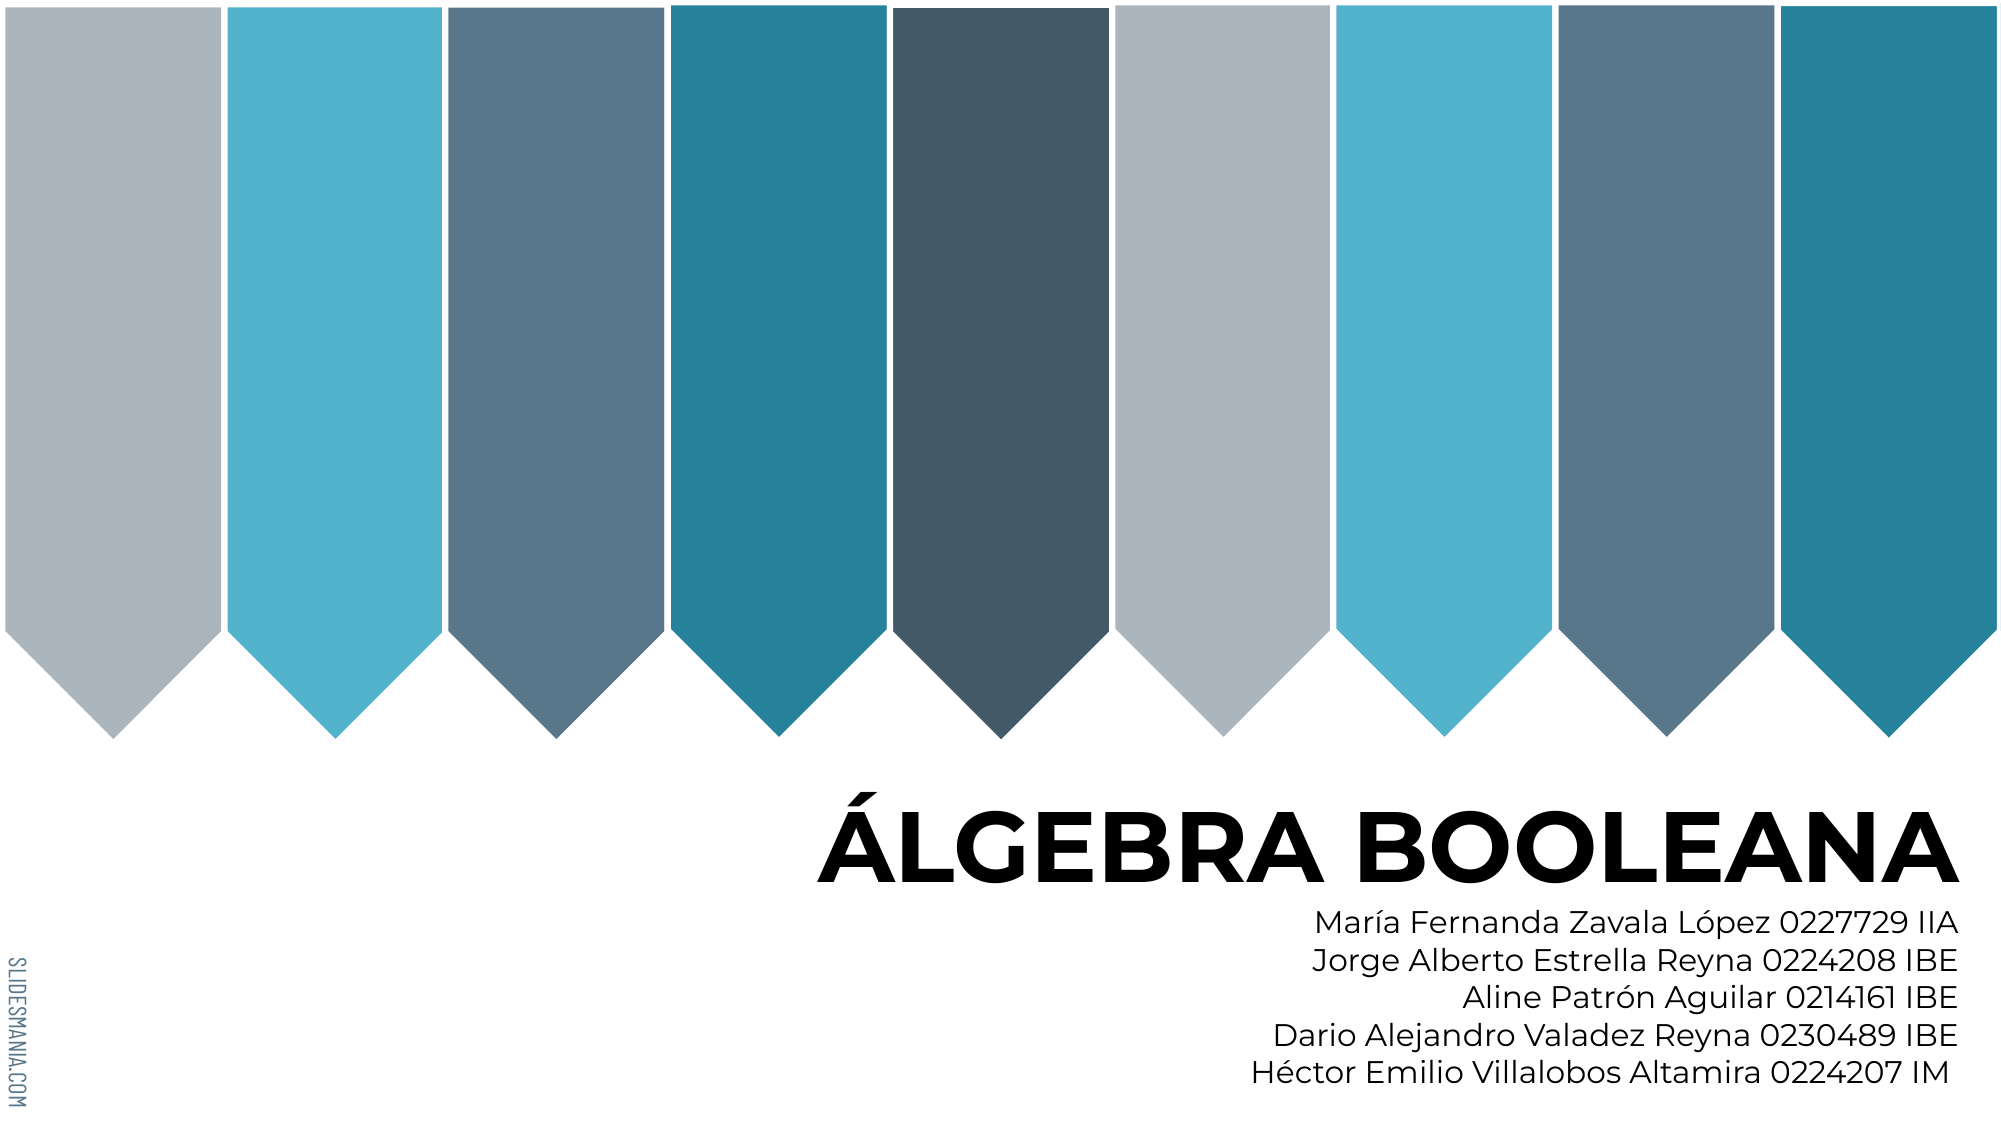

ÁLGEBRA BOOLEANA
María Fernanda Zavala López 0227729 IIA
Jorge Alberto Estrella Reyna 0224208 IBE
Aline Patrón Aguilar 0214161 IBE
Dario Alejandro Valadez Reyna 0230489 IBE
Héctor Emilio Villalobos Altamira 0224207 IM